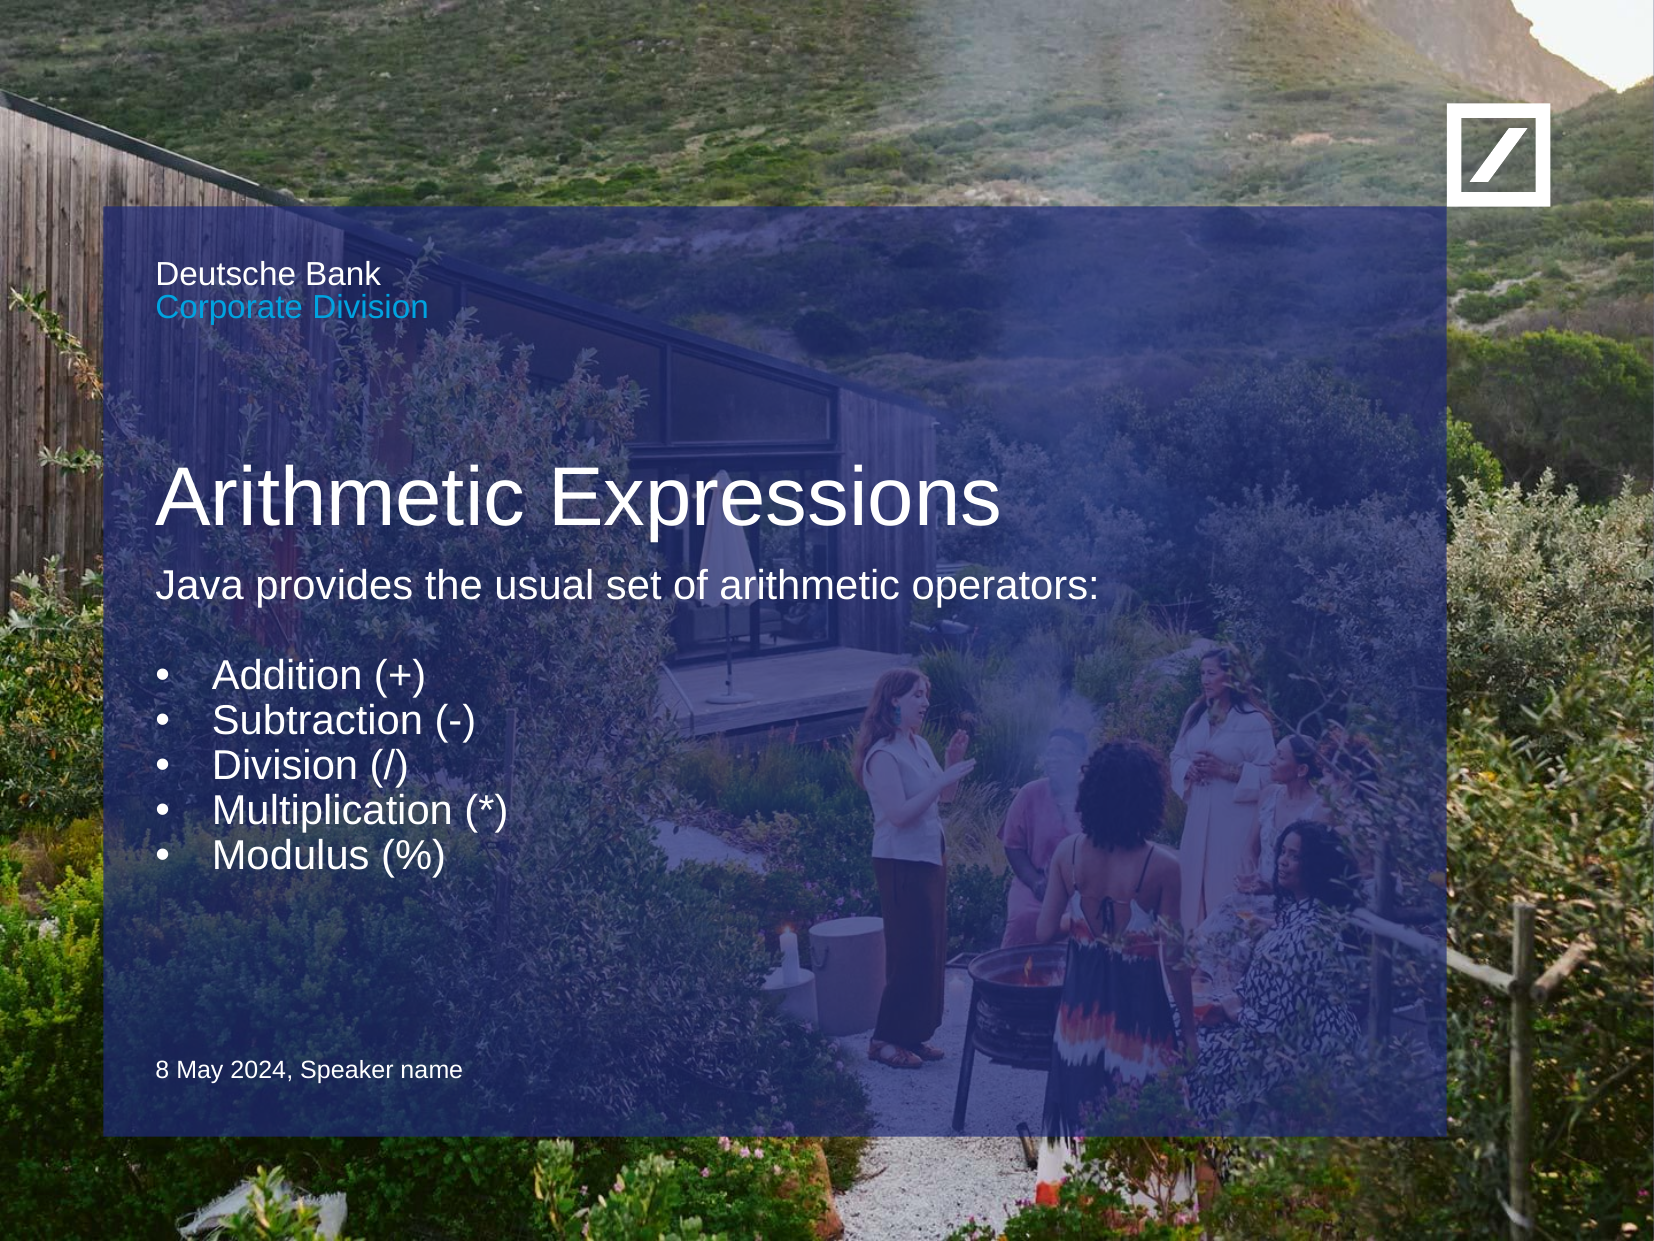

Arithmetic Expressions
Java provides the usual set of arithmetic operators:

Addition (+)
Subtraction (-)
Division (/)
Multiplication (*)
Modulus (%)

8 May 2024, Speaker name